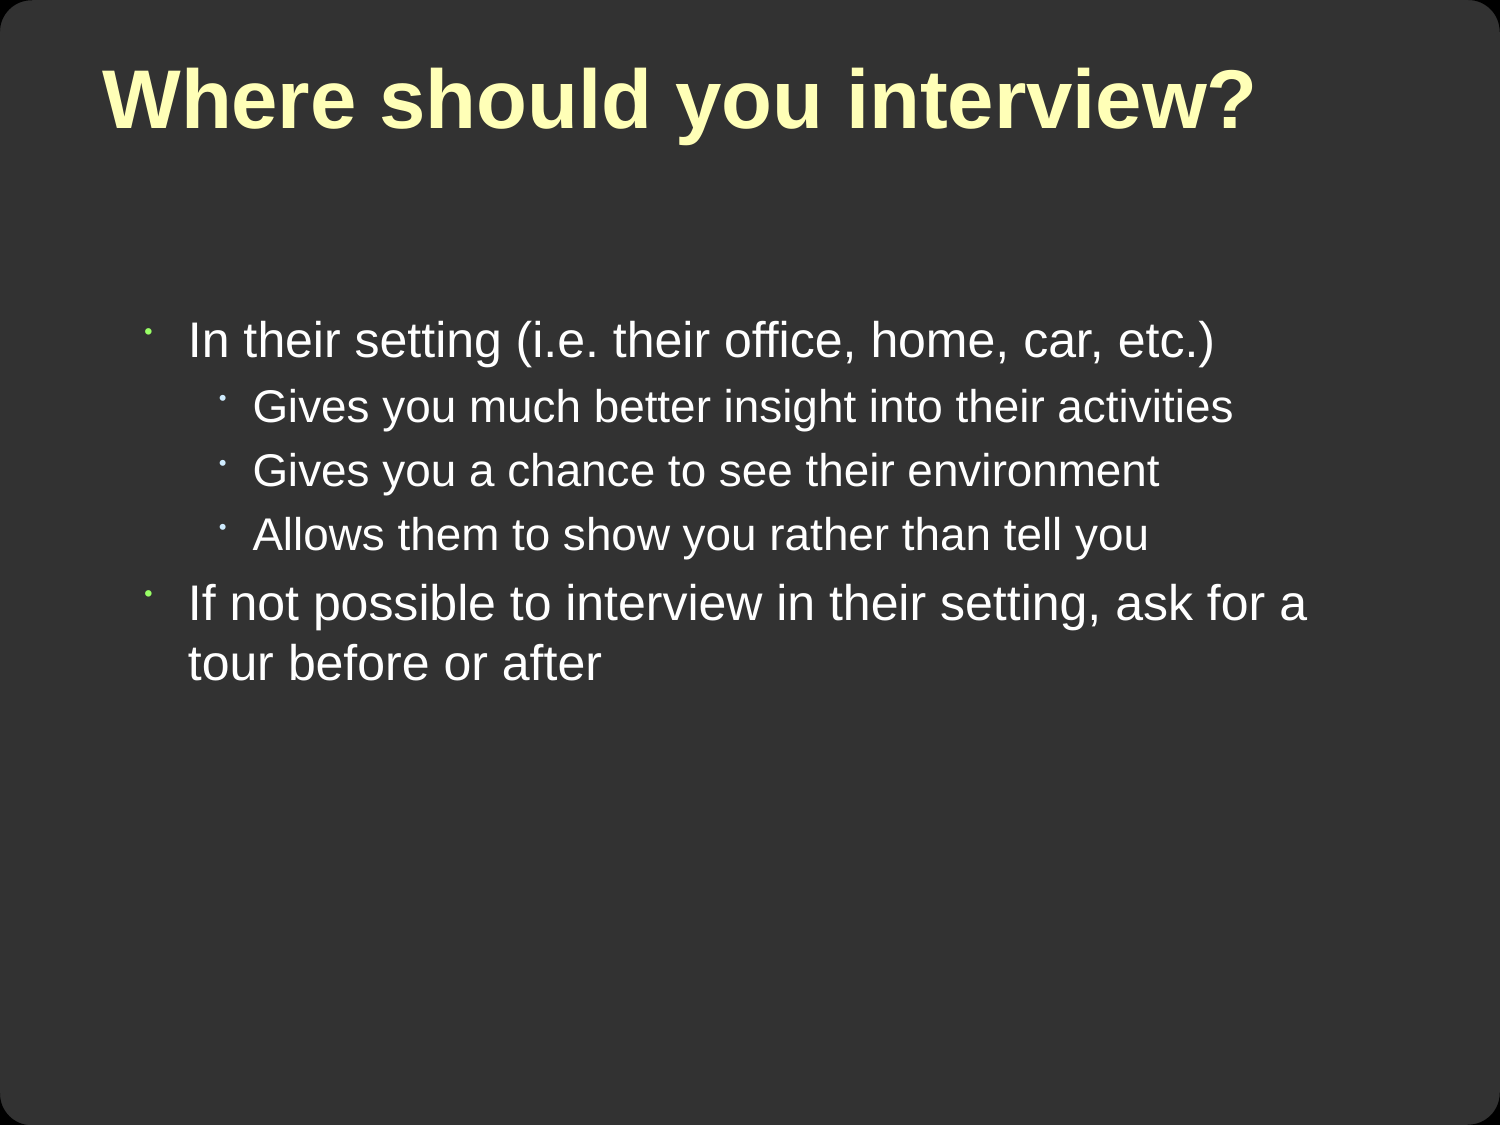

# Where should you interview?
In their setting (i.e. their office, home, car, etc.)
Gives you much better insight into their activities
Gives you a chance to see their environment
Allows them to show you rather than tell you
If not possible to interview in their setting, ask for a tour before or after